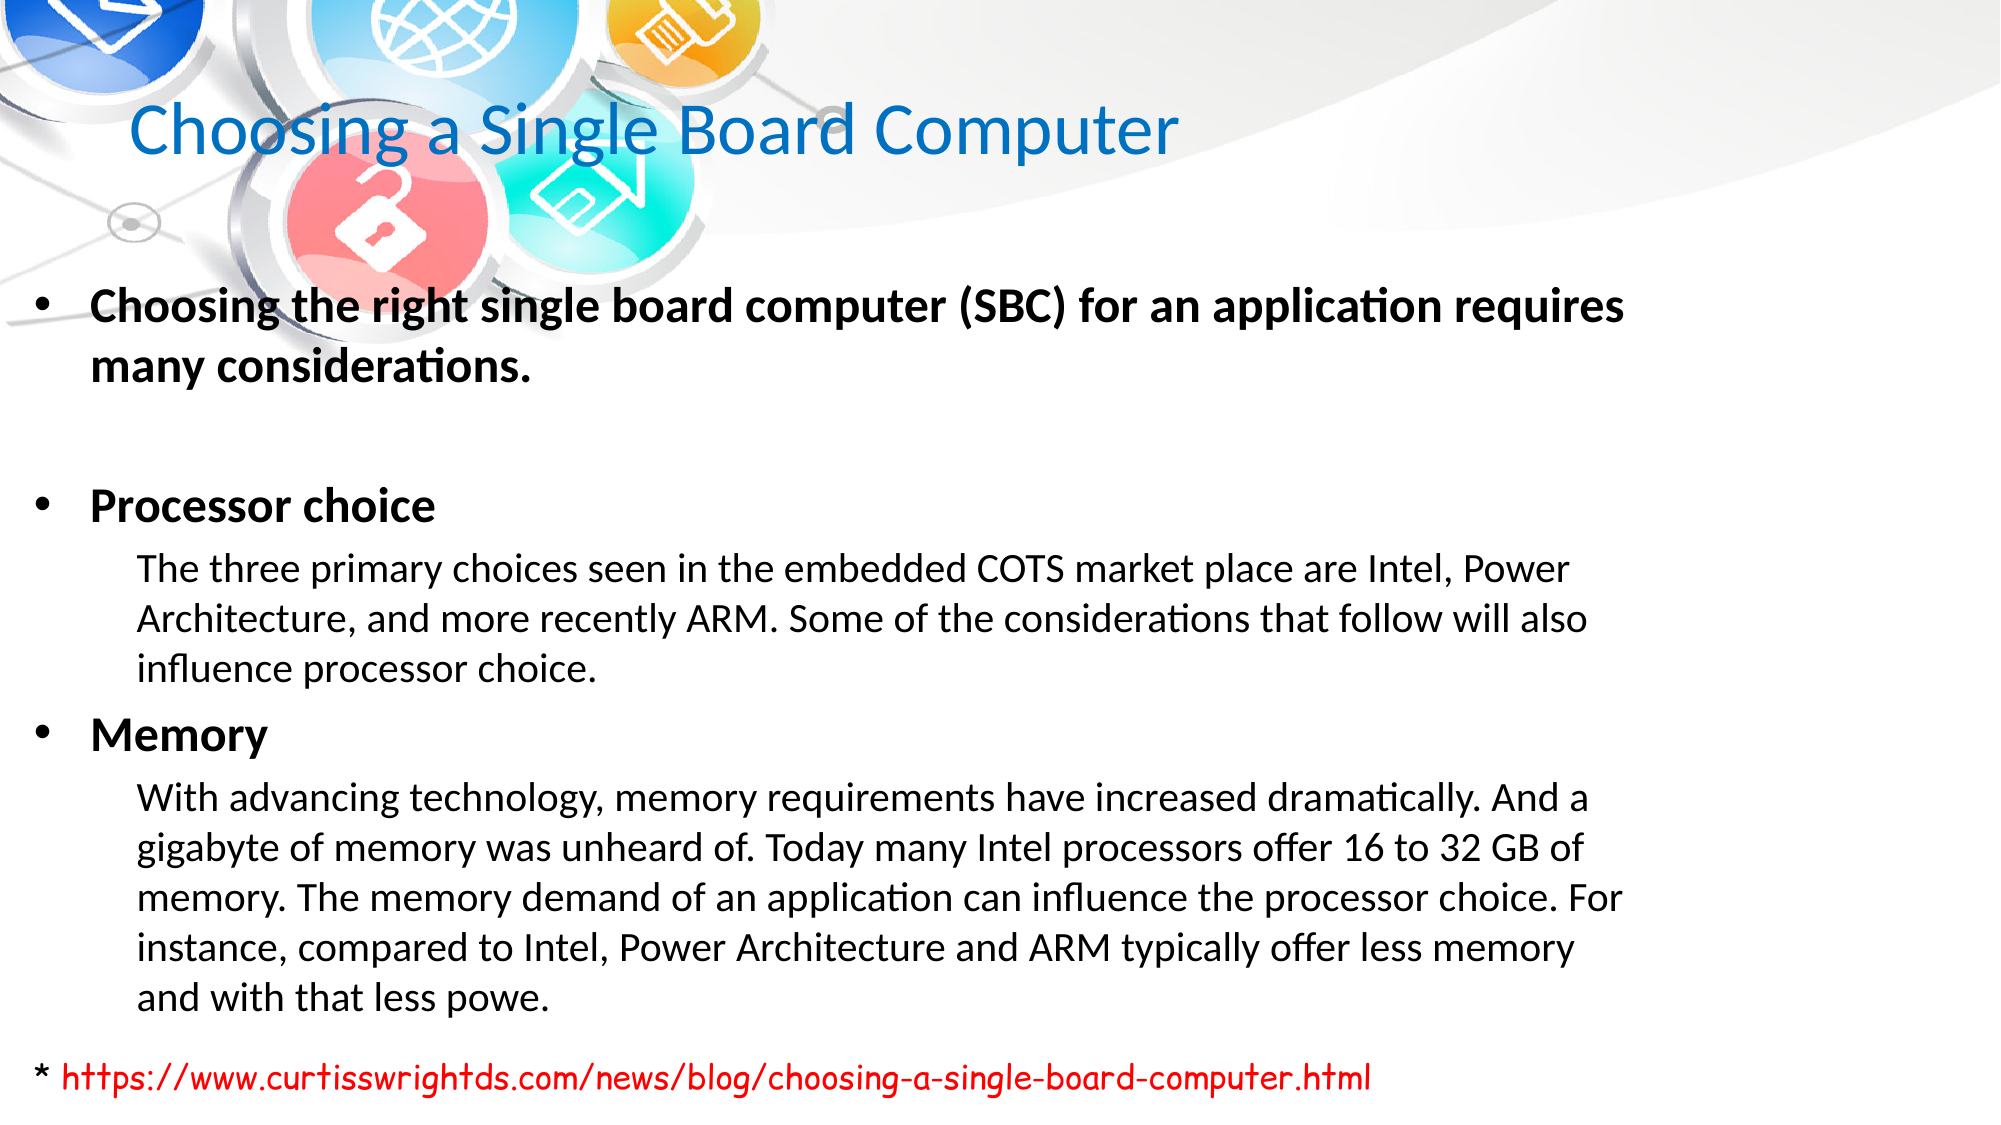

# Choosing a Single Board Computer
Choosing the right single board computer (SBC) for an application requires many considerations.

Processor choice
The three primary choices seen in the embedded COTS market place are Intel, Power Architecture, and more recently ARM. Some of the considerations that follow will also influence processor choice.
Memory
With advancing technology, memory requirements have increased dramatically. And a gigabyte of memory was unheard of. Today many Intel processors offer 16 to 32 GB of memory. The memory demand of an application can influence the processor choice. For instance, compared to Intel, Power Architecture and ARM typically offer less memory and with that less powe.
* https://www.curtisswrightds.com/news/blog/choosing-a-single-board-computer.html